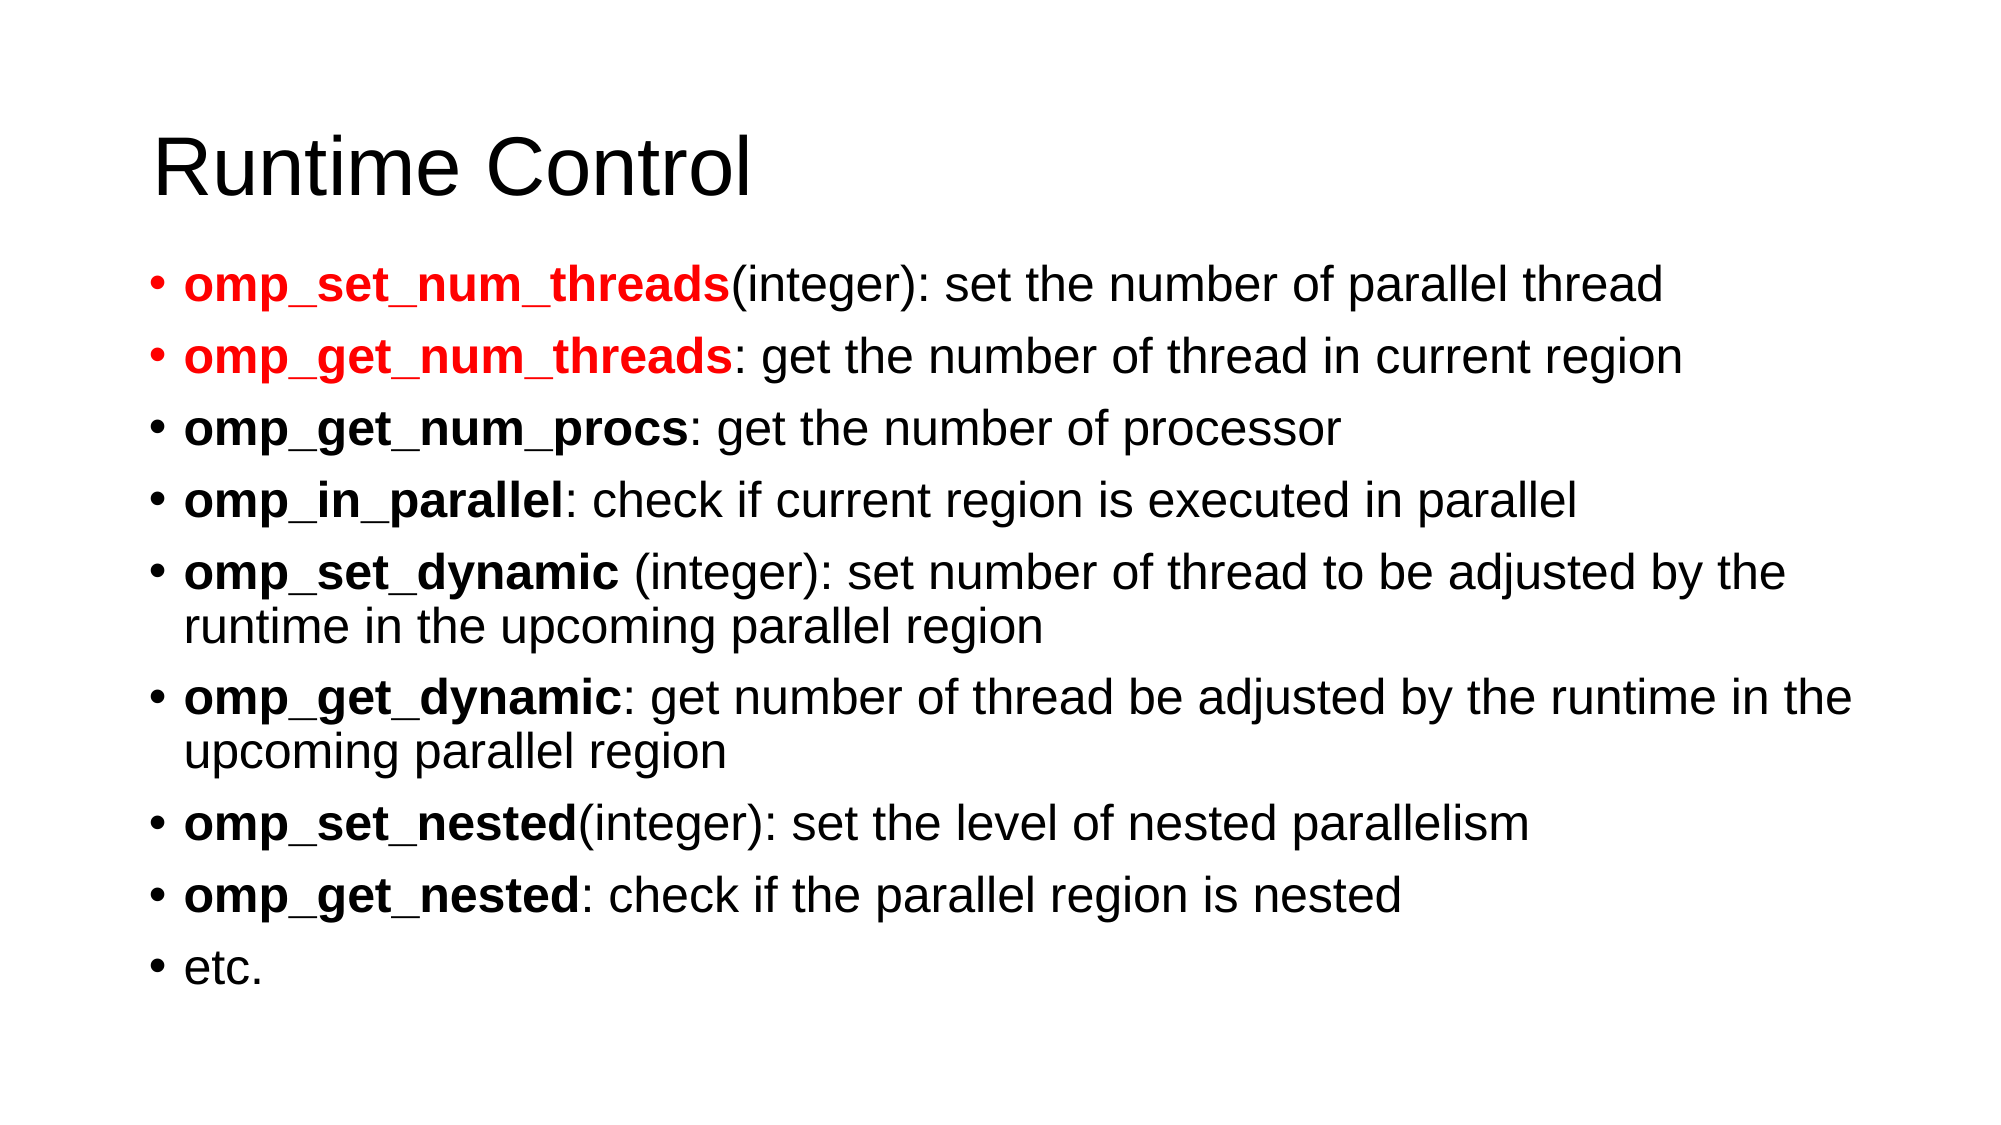

# Runtime Control
omp_set_num_threads(integer): set the number of parallel thread
omp_get_num_threads: get the number of thread in current region
omp_get_num_procs: get the number of processor
omp_in_parallel: check if current region is executed in parallel
omp_set_dynamic (integer): set number of thread to be adjusted by the runtime in the upcoming parallel region
omp_get_dynamic: get number of thread be adjusted by the runtime in the upcoming parallel region
omp_set_nested(integer): set the level of nested parallelism
omp_get_nested: check if the parallel region is nested
etc.